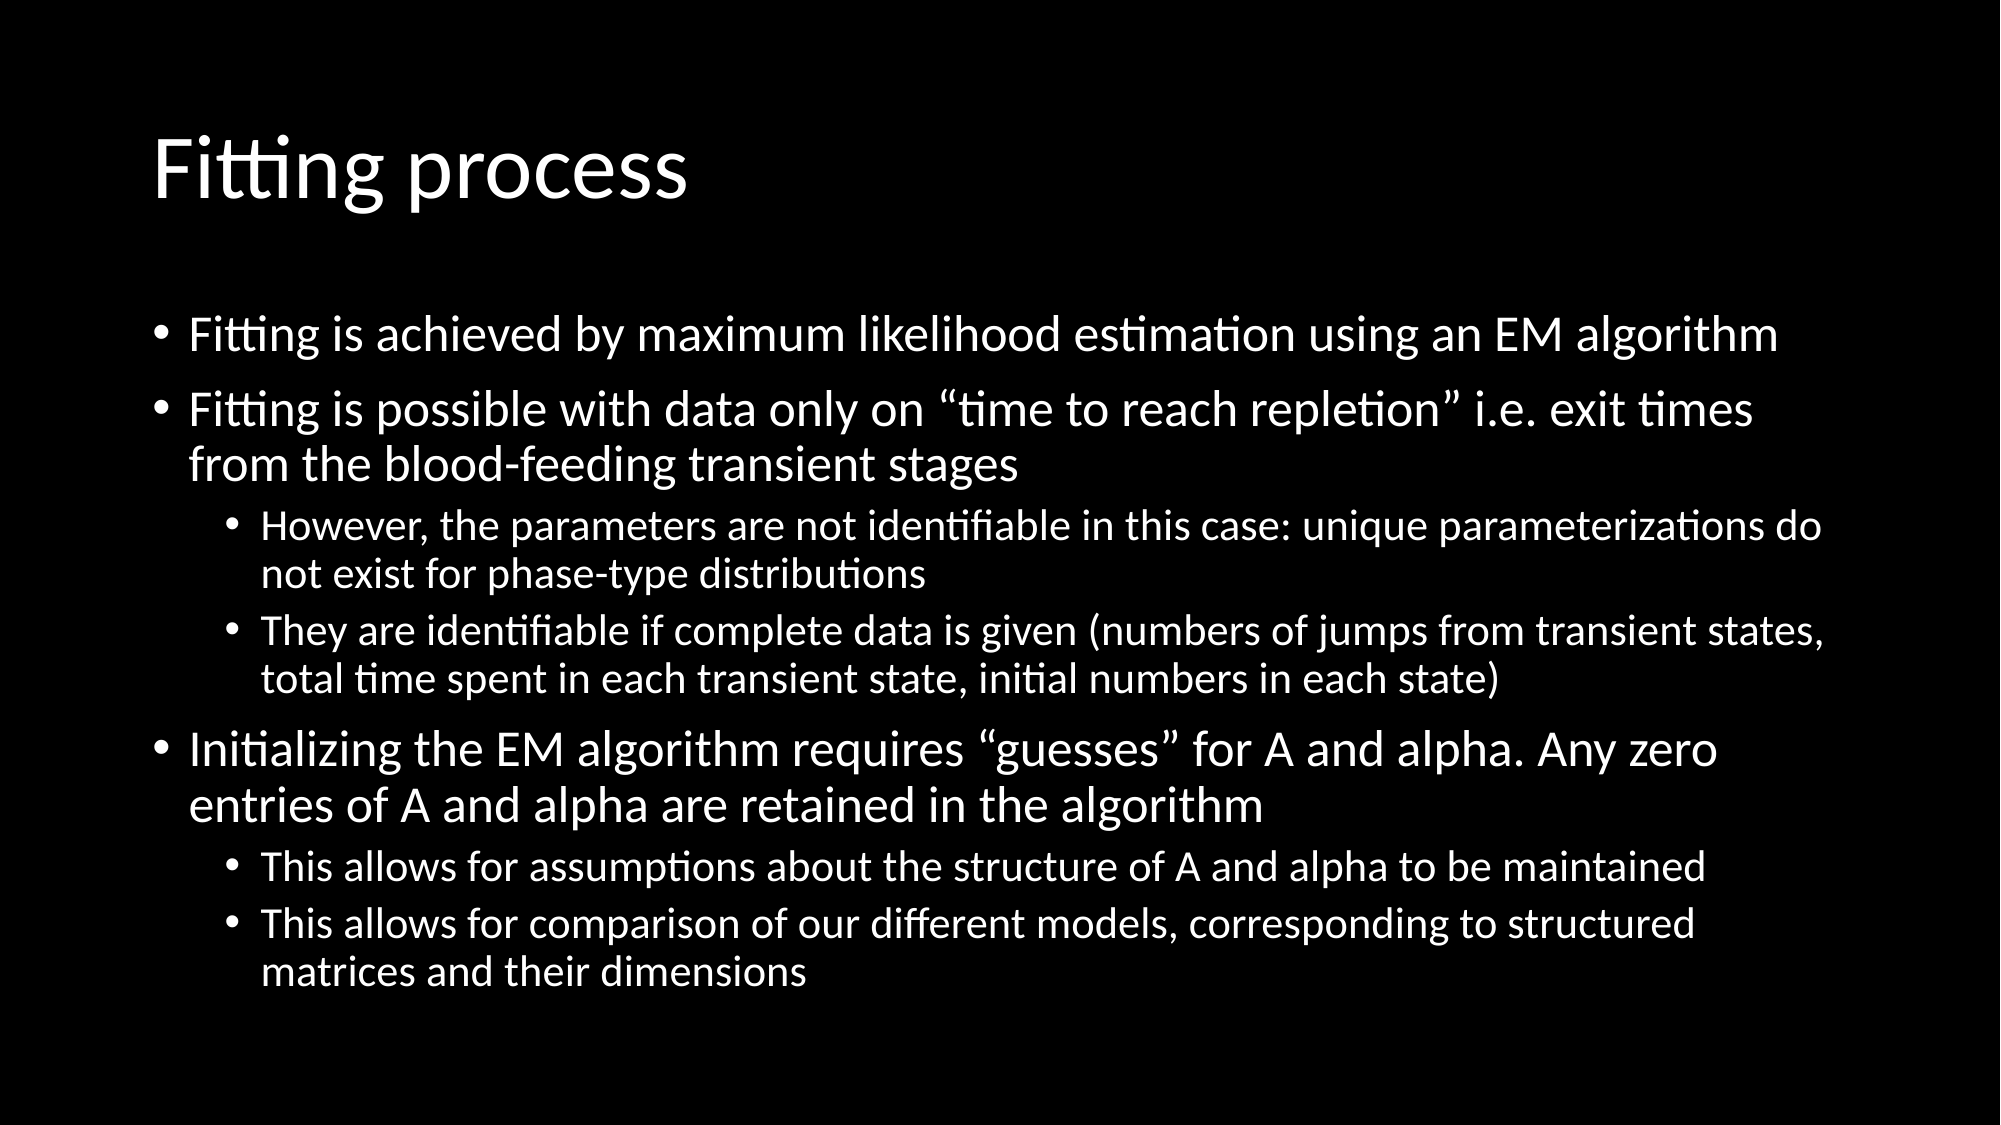

# Fitting process
Fitting is achieved by maximum likelihood estimation using an EM algorithm
Fitting is possible with data only on “time to reach repletion” i.e. exit times from the blood-feeding transient stages
However, the parameters are not identifiable in this case: unique parameterizations do not exist for phase-type distributions
They are identifiable if complete data is given (numbers of jumps from transient states, total time spent in each transient state, initial numbers in each state)
Initializing the EM algorithm requires “guesses” for A and alpha. Any zero entries of A and alpha are retained in the algorithm
This allows for assumptions about the structure of A and alpha to be maintained
This allows for comparison of our different models, corresponding to structured matrices and their dimensions